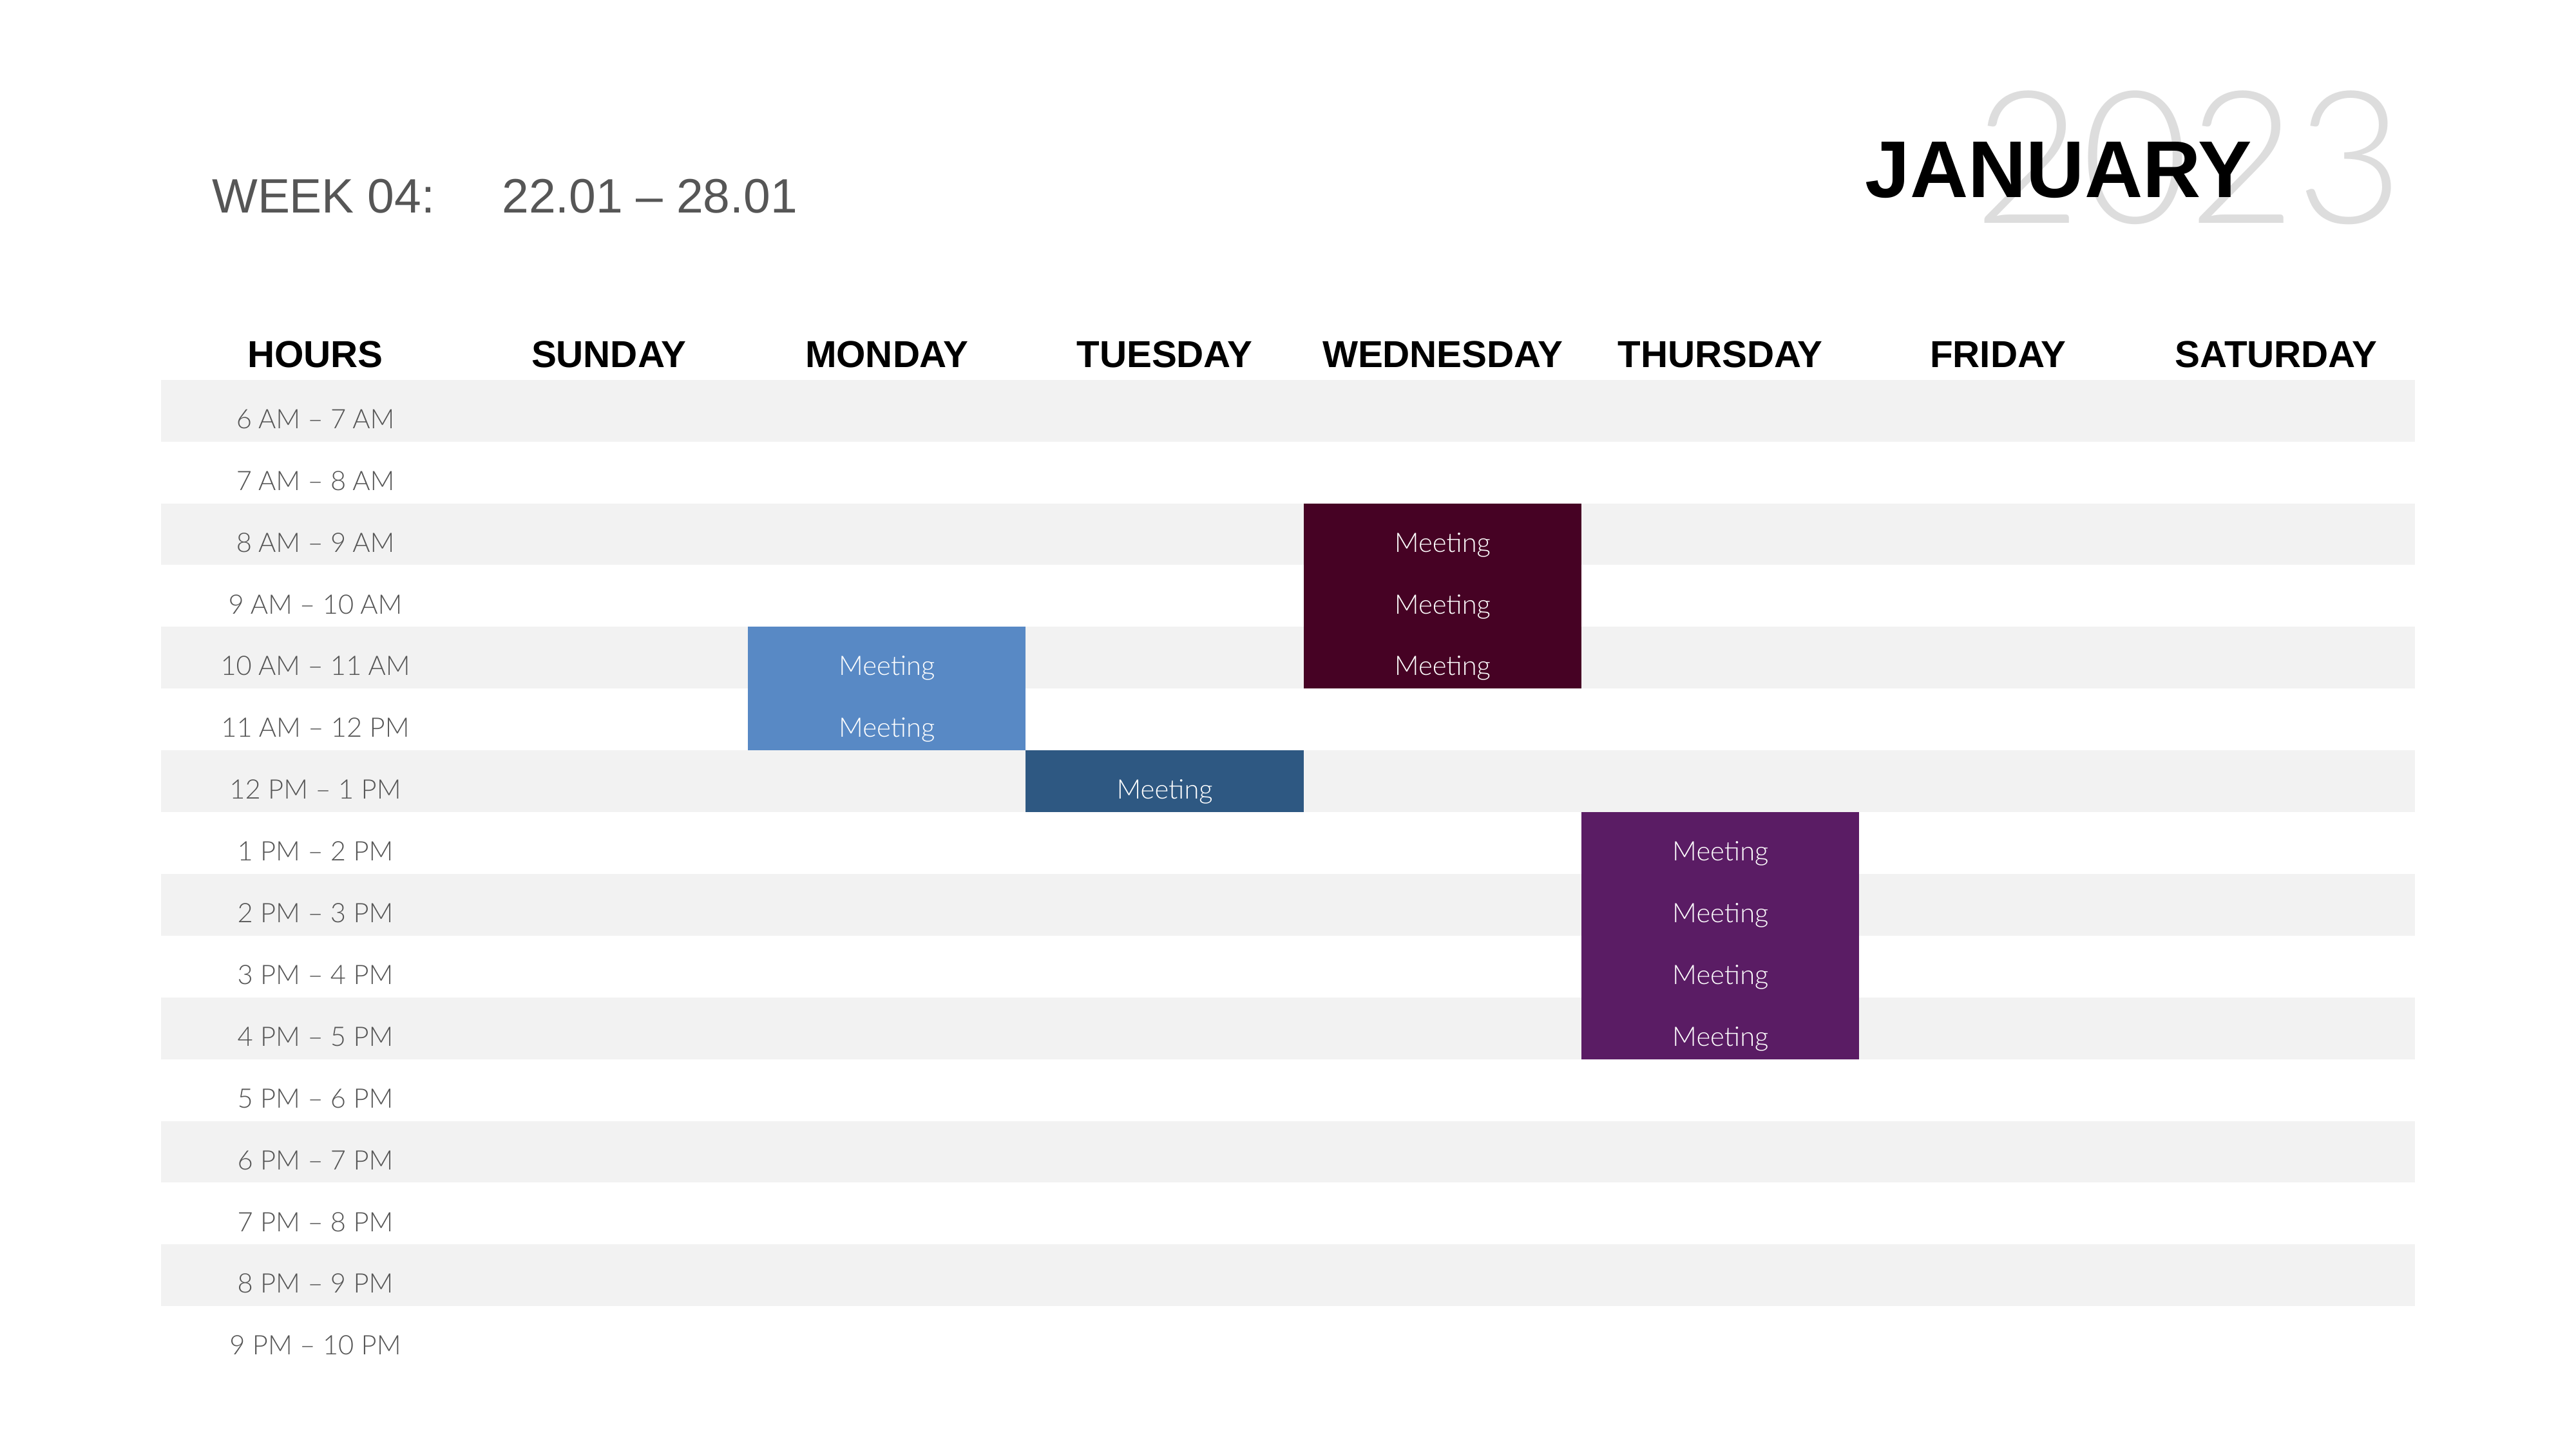

2023
JANUARY
WEEK 04: 	22.01 – 28.01
| HOURS | SUNDAY | MONDAY | TUESDAY | WEDNESDAY | THURSDAY | FRIDAY | SATURDAY |
| --- | --- | --- | --- | --- | --- | --- | --- |
| 6 AM – 7 AM |  |  |  |  |  |  |  |
| 7 AM – 8 AM |  |  |  |  |  |  |  |
| 8 AM – 9 AM |  |  |  | Meeting |  |  |  |
| 9 AM – 10 AM |  |  |  | Meeting |  |  |  |
| 10 AM – 11 AM |  | Meeting |  | Meeting |  |  |  |
| 11 AM – 12 PM |  | Meeting |  |  |  |  |  |
| 12 PM – 1 PM |  |  | Meeting |  |  |  |  |
| 1 PM – 2 PM |  |  |  |  | Meeting |  |  |
| 2 PM – 3 PM |  |  |  |  | Meeting |  |  |
| 3 PM – 4 PM |  |  |  |  | Meeting |  |  |
| 4 PM – 5 PM |  |  |  |  | Meeting |  |  |
| 5 PM – 6 PM |  |  |  |  |  |  |  |
| 6 PM – 7 PM |  |  |  |  |  |  |  |
| 7 PM – 8 PM |  |  |  |  |  |  |  |
| 8 PM – 9 PM |  |  |  |  |  |  |  |
| 9 PM – 10 PM |  |  |  |  |  |  |  |